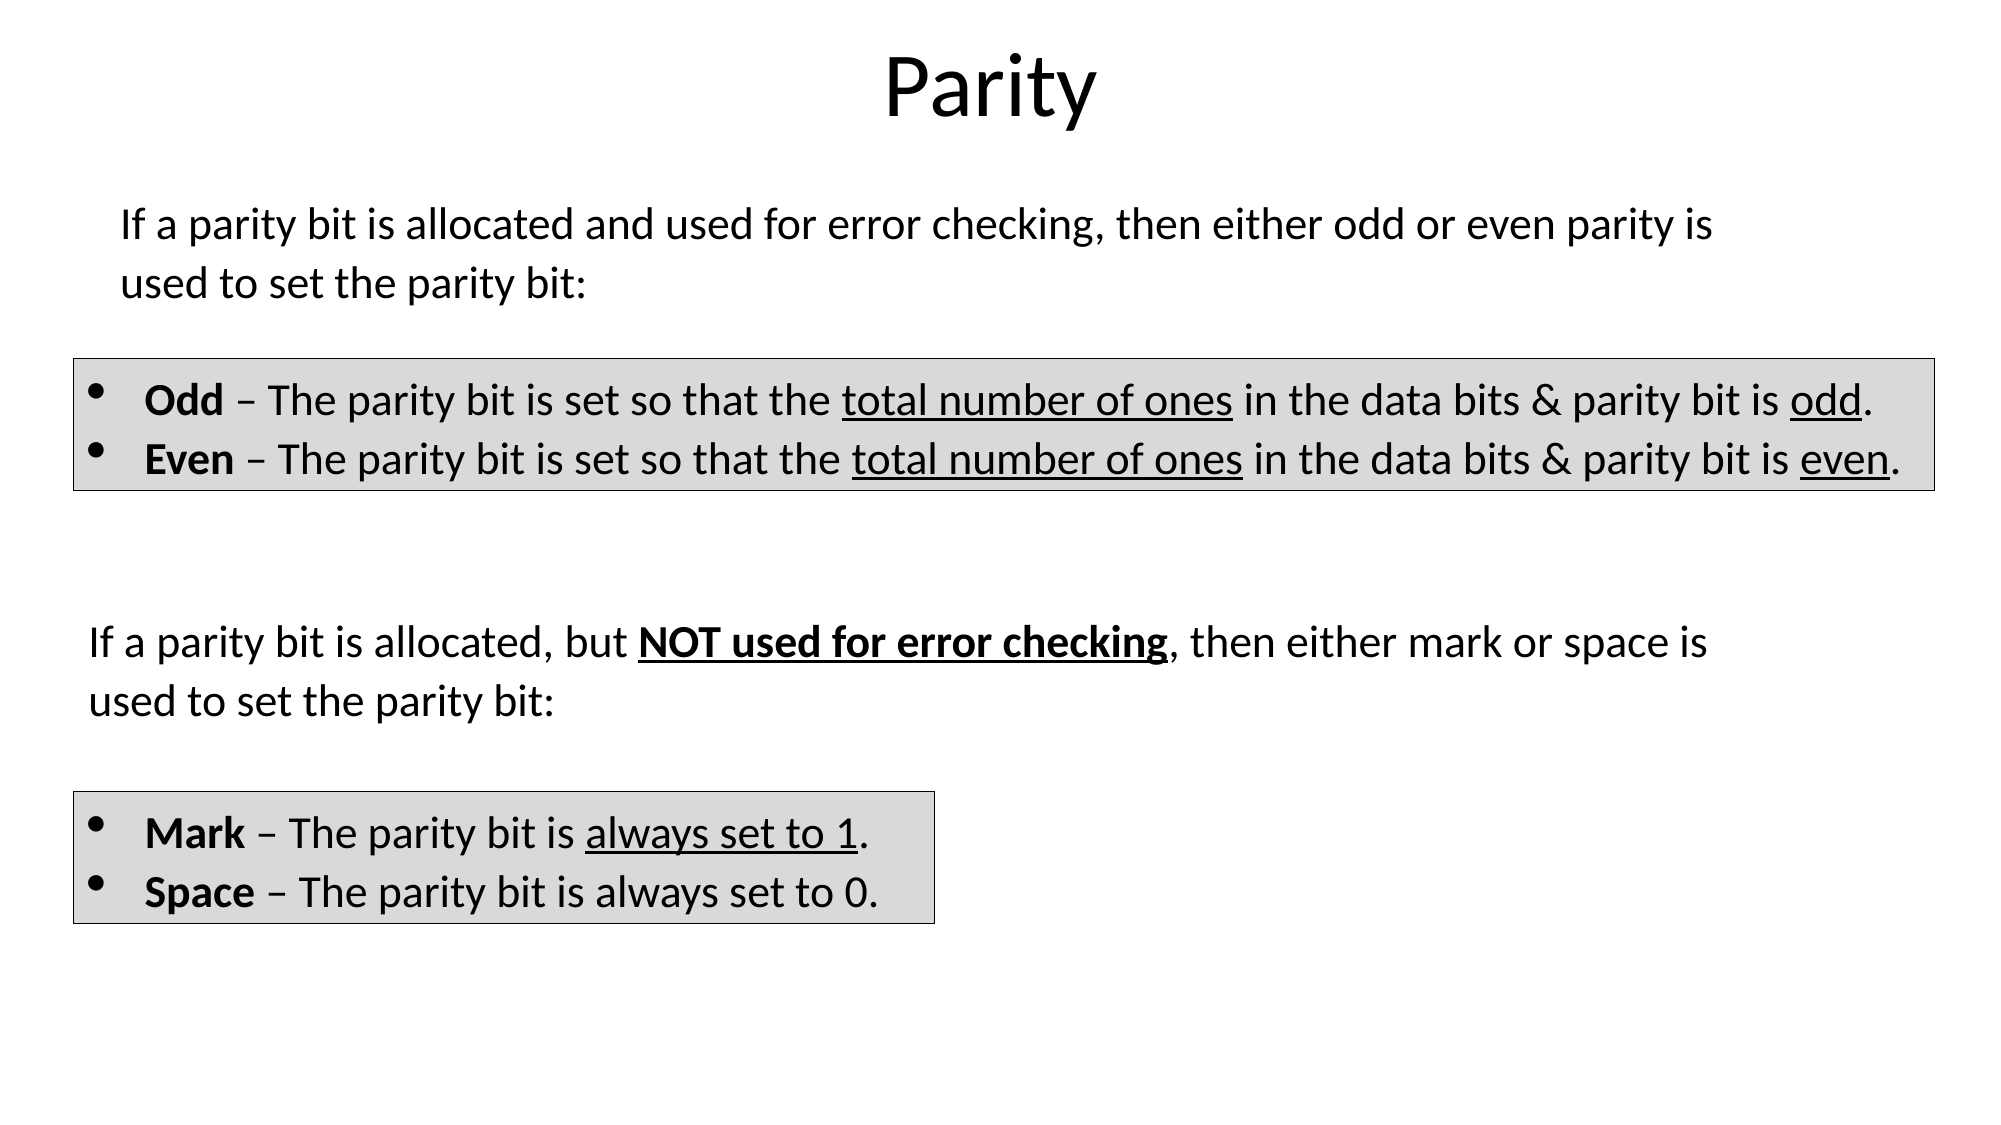

# Parity
If a parity bit is allocated and used for error checking, then either odd or even parity is used to set the parity bit:
Odd – The parity bit is set so that the total number of ones in the data bits & parity bit is odd.
Even – The parity bit is set so that the total number of ones in the data bits & parity bit is even.
If a parity bit is allocated, but NOT used for error checking, then either mark or space is used to set the parity bit:
Mark – The parity bit is always set to 1.
Space – The parity bit is always set to 0.